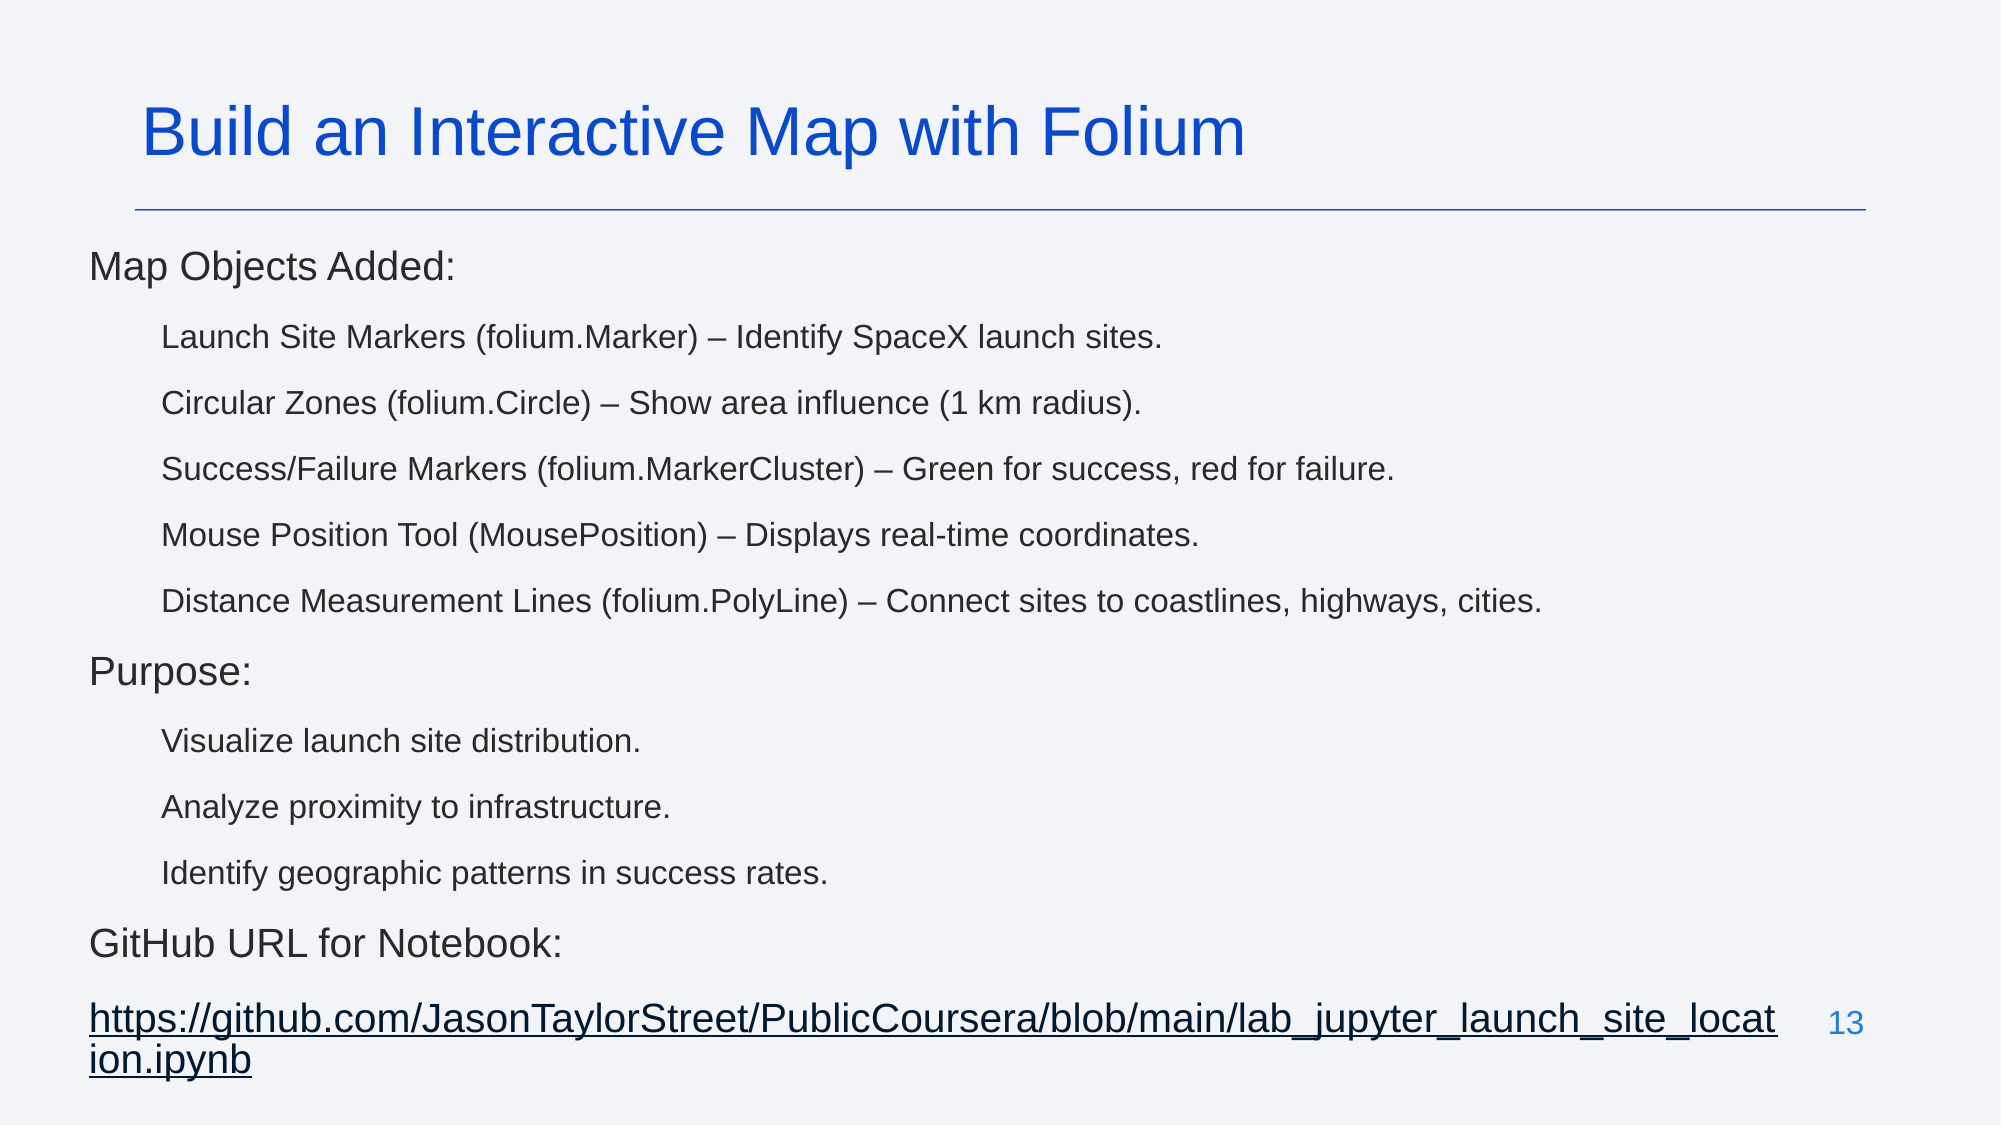

Build an Interactive Map with Folium
Map Objects Added:
Launch Site Markers (folium.Marker) – Identify SpaceX launch sites.
Circular Zones (folium.Circle) – Show area influence (1 km radius).
Success/Failure Markers (folium.MarkerCluster) – Green for success, red for failure.
Mouse Position Tool (MousePosition) – Displays real-time coordinates.
Distance Measurement Lines (folium.PolyLine) – Connect sites to coastlines, highways, cities.
Purpose:
Visualize launch site distribution.
Analyze proximity to infrastructure.
Identify geographic patterns in success rates.
GitHub URL for Notebook:
https://github.com/JasonTaylorStreet/PublicCoursera/blob/main/lab_jupyter_launch_site_location.ipynb

13